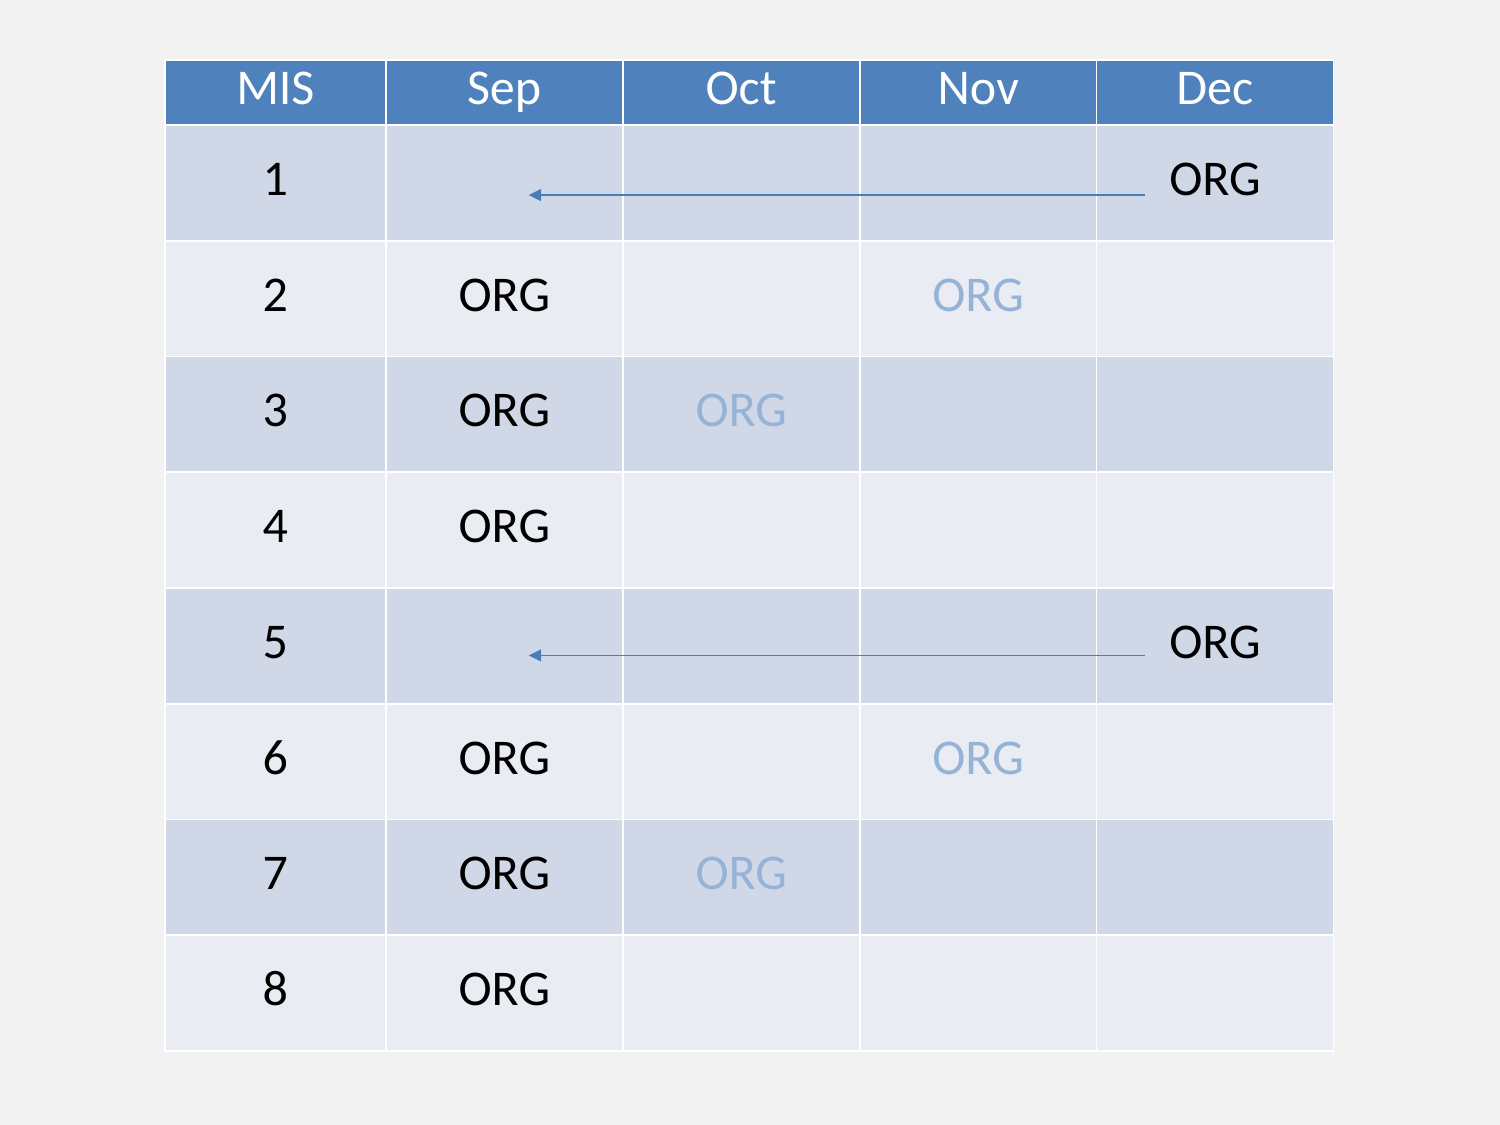

| MIS | Sep | Oct | Nov | Dec |
| --- | --- | --- | --- | --- |
| 1 |  |  |  | ORG |
| 2 | ORG |  | ORG |  |
| 3 | ORG | ORG |  |  |
| 4 | ORG |  |  |  |
| 5 |  |  |  | ORG |
| 6 | ORG |  | ORG |  |
| 7 | ORG | ORG |  |  |
| 8 | ORG |  |  |  |